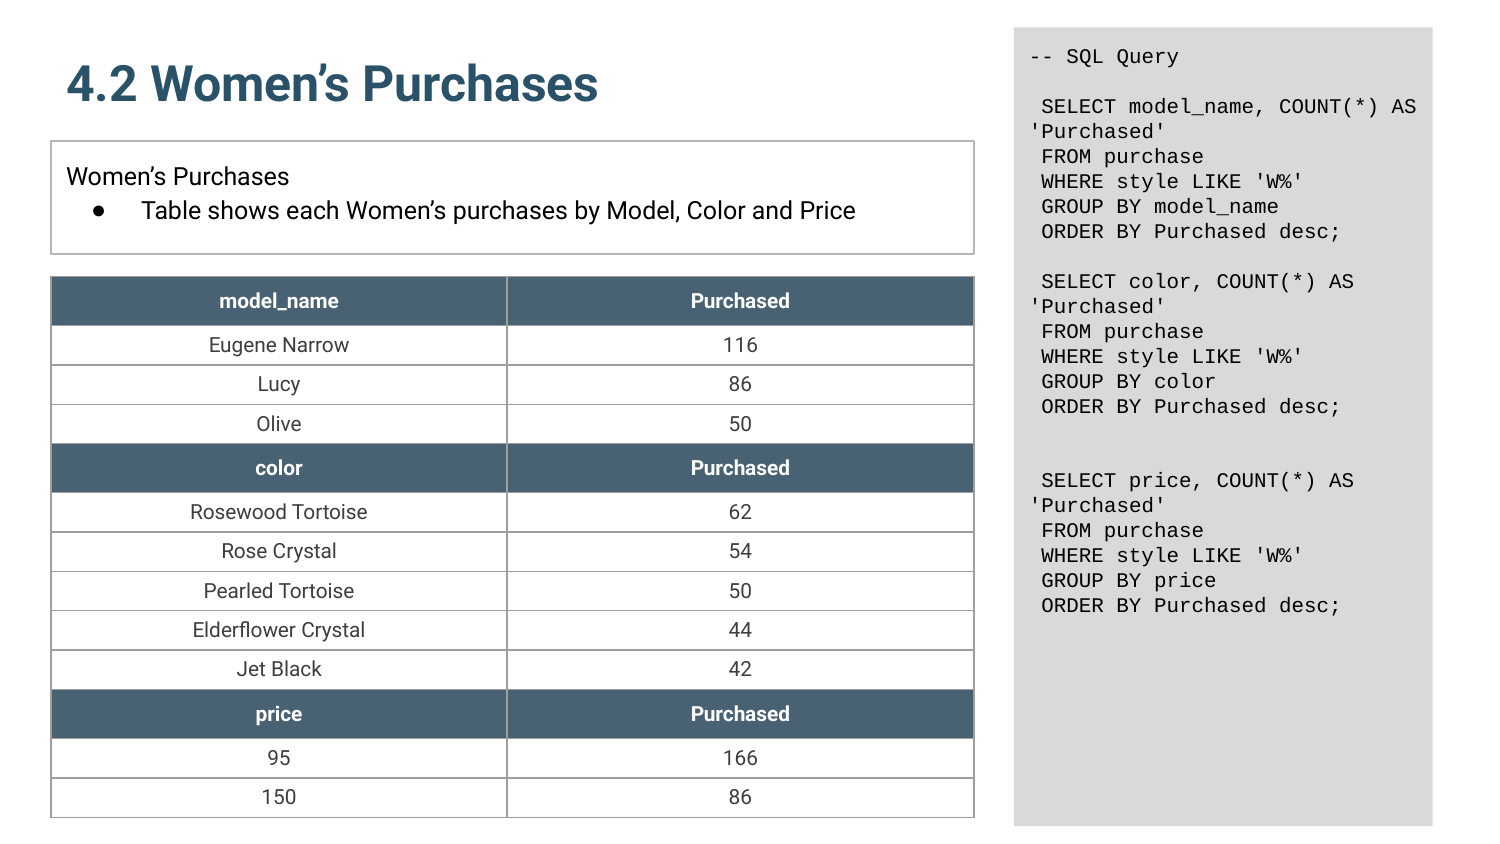

4.2 Women’s Purchases
-- SQL Query

 SELECT model_name, COUNT(*) AS 'Purchased'
 FROM purchase
 WHERE style LIKE 'W%'
 GROUP BY model_name
 ORDER BY Purchased desc;

 SELECT color, COUNT(*) AS 'Purchased'
 FROM purchase
 WHERE style LIKE 'W%'
 GROUP BY color
 ORDER BY Purchased desc;

 SELECT price, COUNT(*) AS 'Purchased'
 FROM purchase
 WHERE style LIKE 'W%'
 GROUP BY price
 ORDER BY Purchased desc;
Women’s Purchases
Table shows each Women’s purchases by Model, Color and Price
| model\_name | Purchased |
| --- | --- |
| Eugene Narrow | 116 |
| Lucy | 86 |
| Olive | 50 |
| color | Purchased |
| Rosewood Tortoise | 62 |
| Rose Crystal | 54 |
| Pearled Tortoise | 50 |
| Elderflower Crystal | 44 |
| Jet Black | 42 |
| price | Purchased |
| 95 | 166 |
| 150 | 86 |